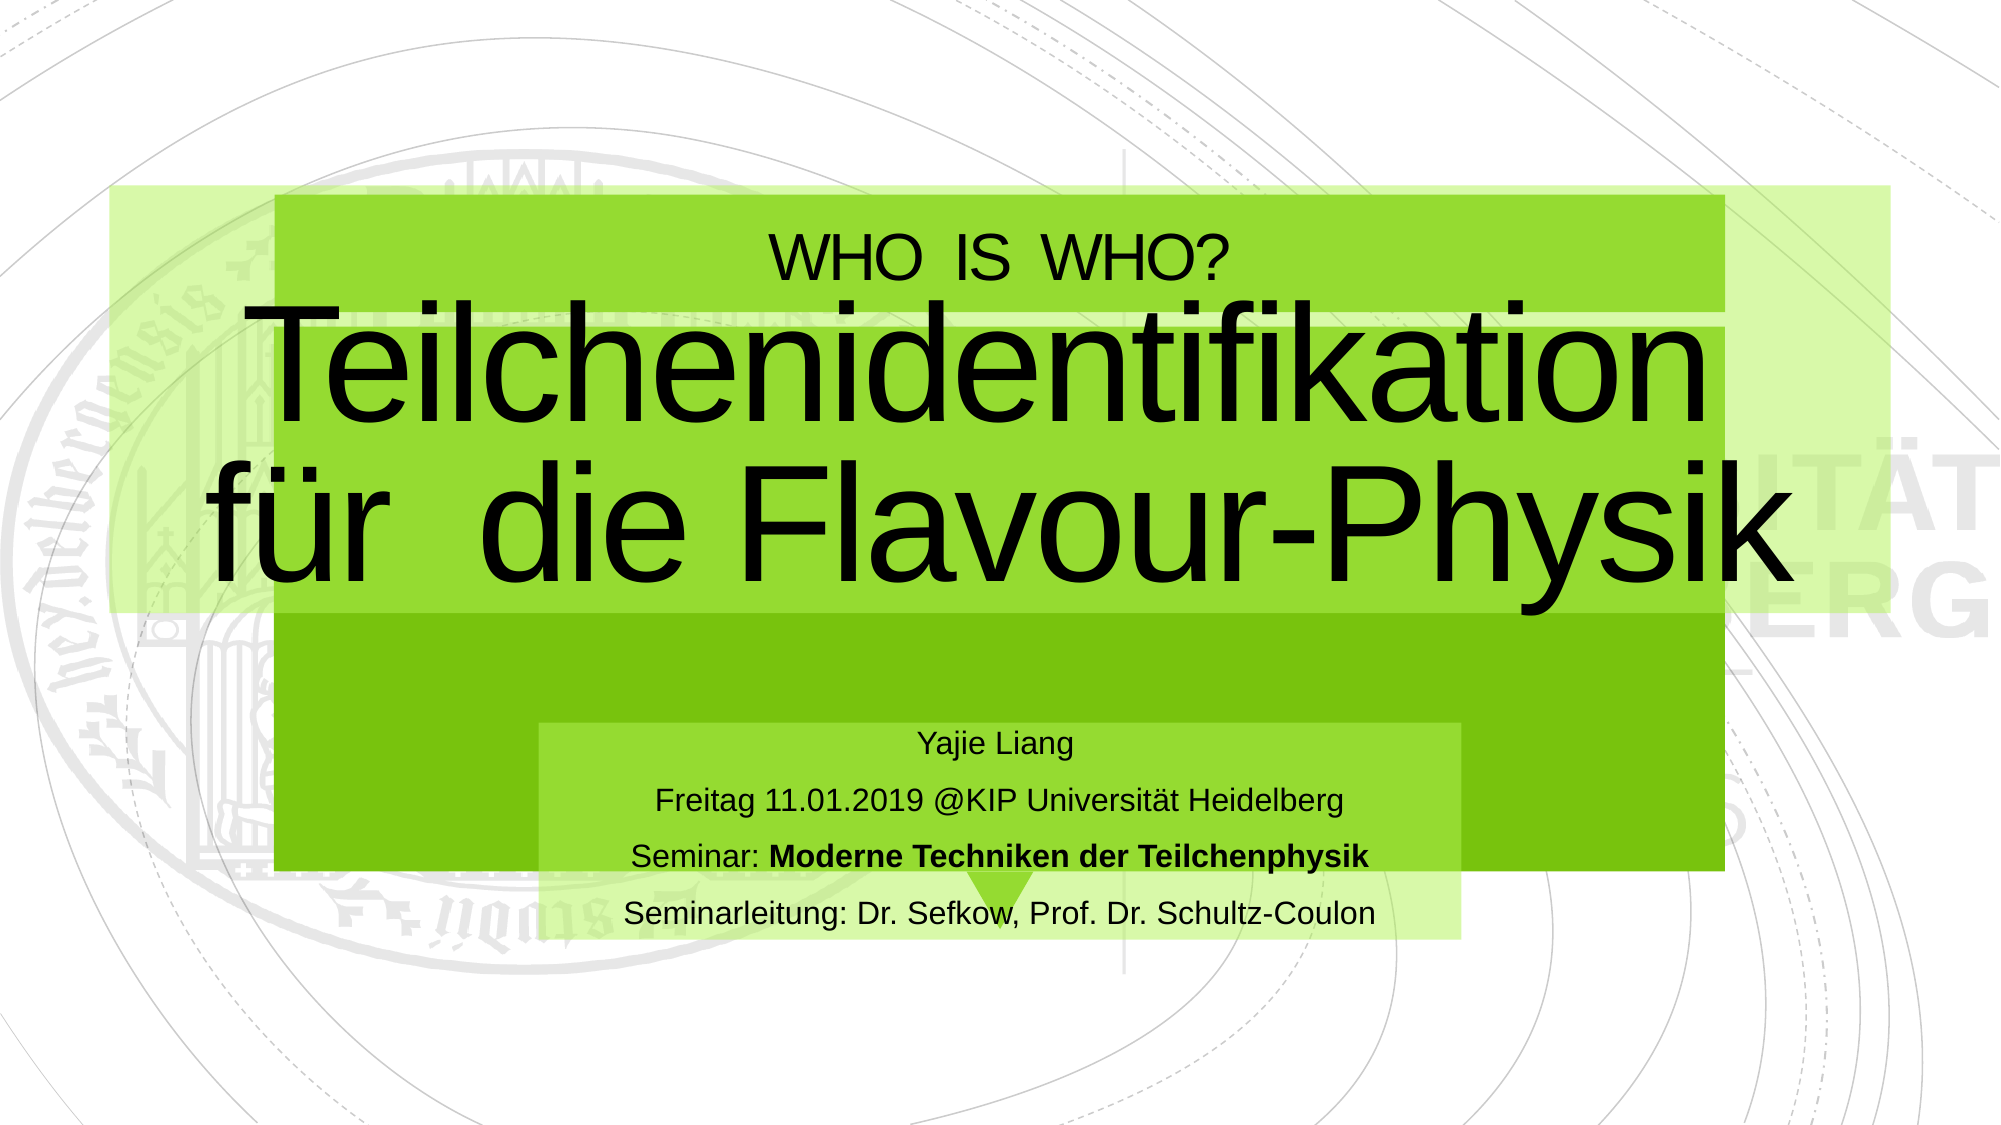

# WHO  IS  WHO? Teilchenidentifikation für  die Flavour-Physik
Yajie Liang
Freitag 11.01.2019 @KIP Universität Heidelberg
Seminar: Moderne Techniken der Teilchenphysik
Seminarleitung: Dr. Sefkow, Prof. Dr. Schultz-Coulon